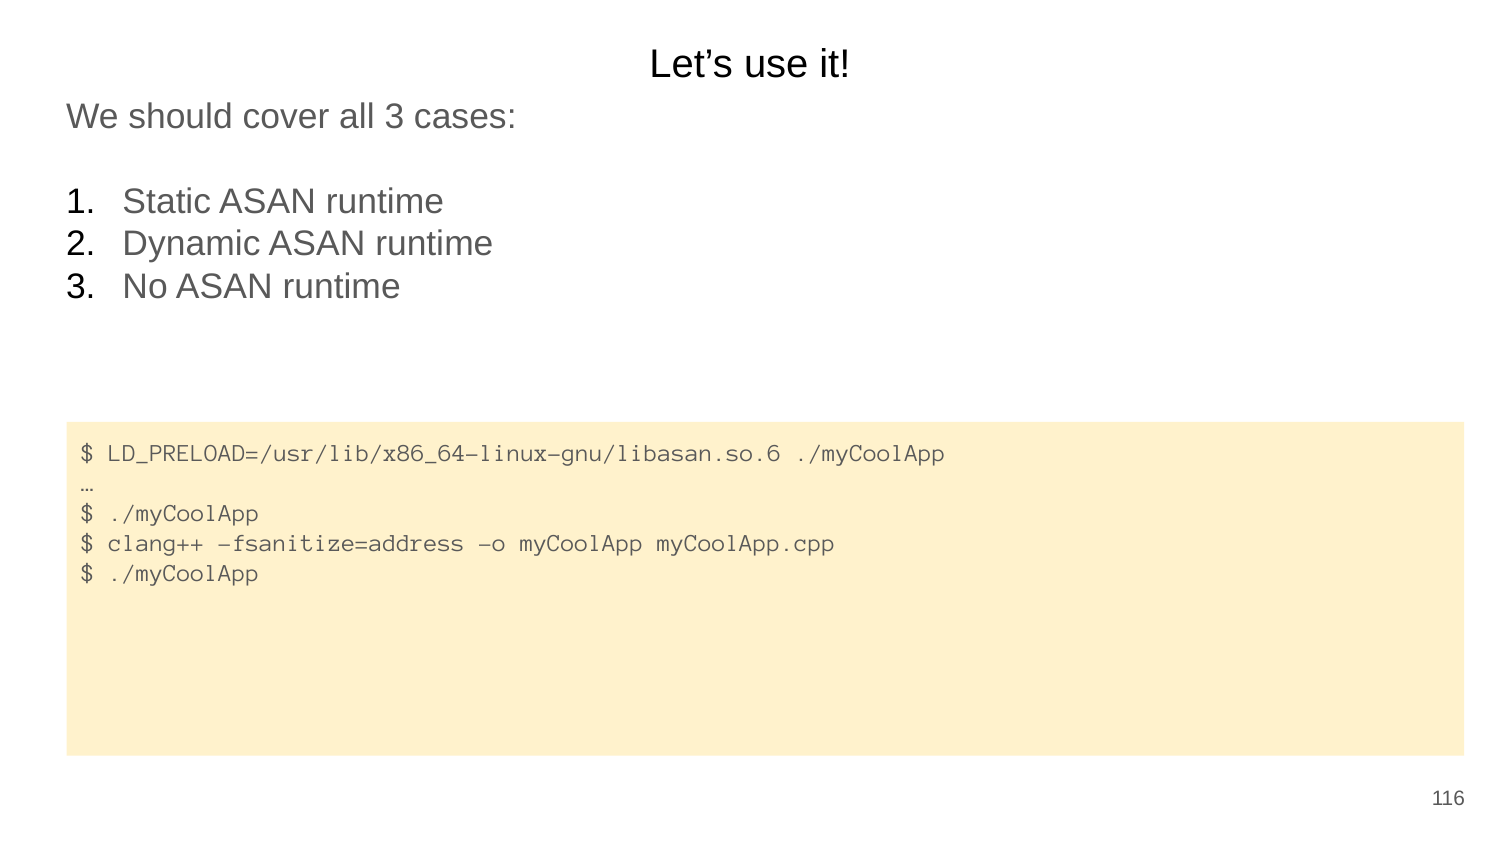

Let’s use it!
We should cover all 3 cases:

Static ASAN runtime
Dynamic ASAN runtime
No ASAN runtime

$ LD_PRELOAD=/usr/lib/x86_64-linux-gnu/libasan.so.6 ./myCoolApp
…
$ ./myCoolApp
$ clang++ –fsanitize=address –o myCoolApp myCoolApp.cpp
$ ./myCoolApp
116